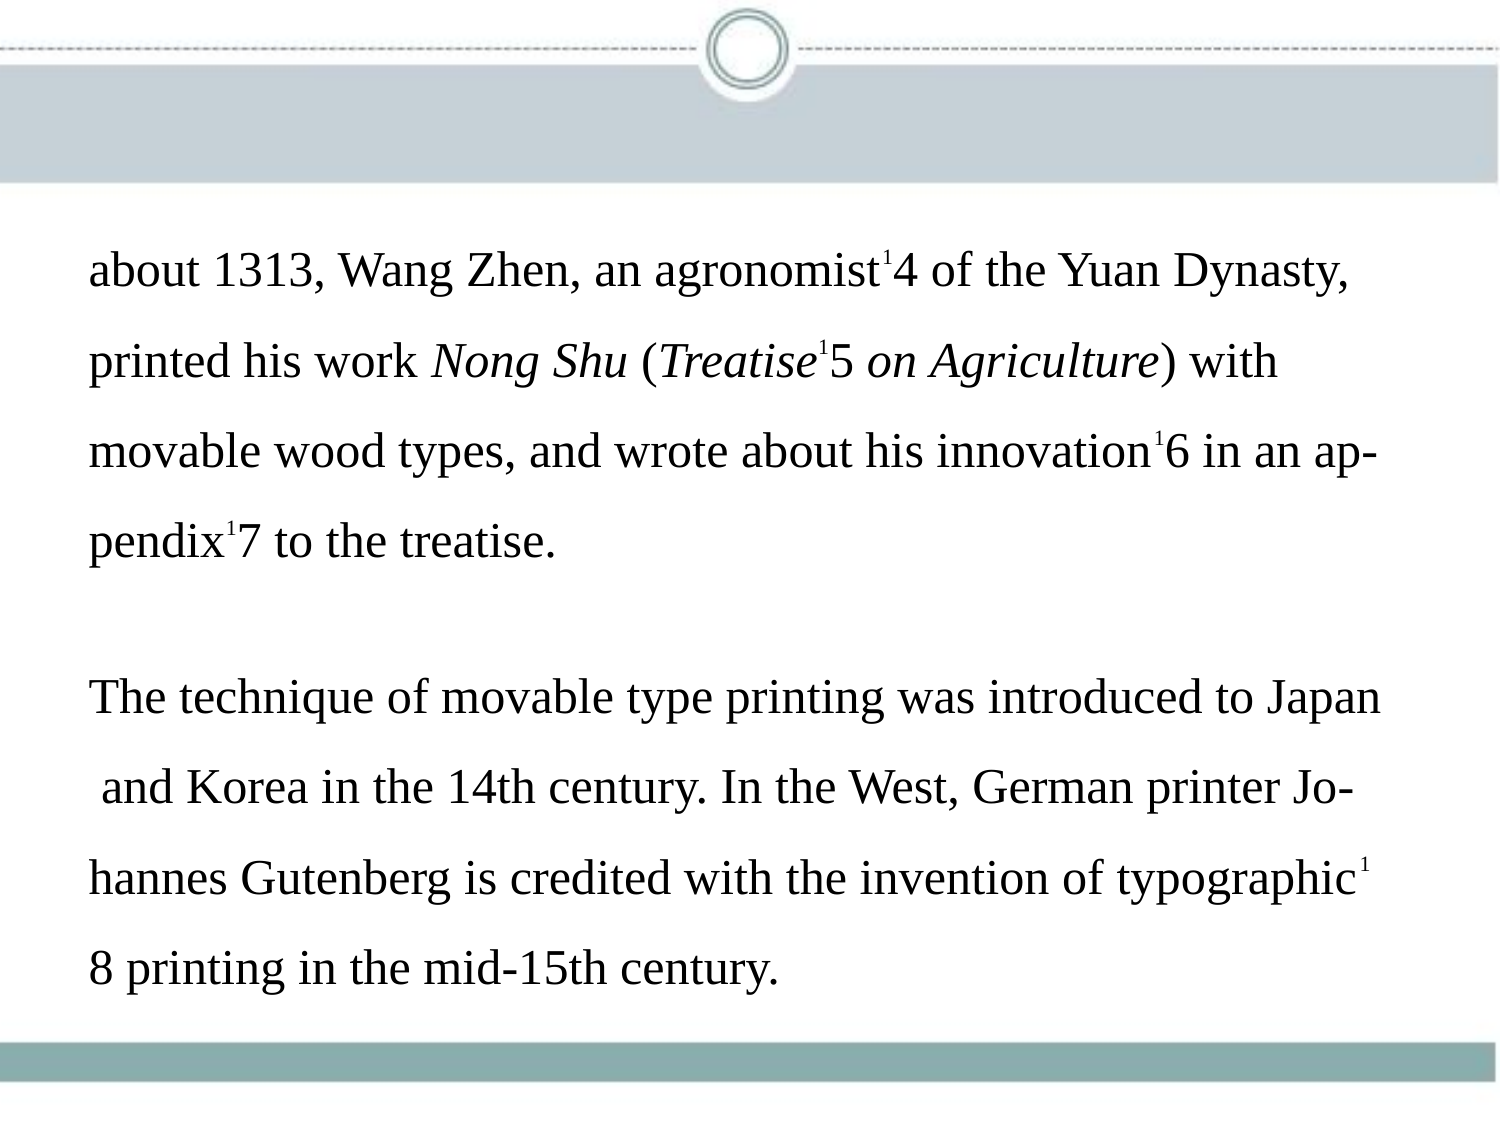

about 1313, Wang Zhen, an agronomist14 of the Yuan Dynasty,
printed his work Nong Shu (Treatise15 on Agriculture) with
movable wood types, and wrote about his innovation16 in an ap-
pendix17 to the treatise.
The technique of movable type printing was introduced to Japan
 and Korea in the 14th century. In the West, German printer Jo-
hannes Gutenberg is credited with the invention of typographic1
8 printing in the mid-15th century.